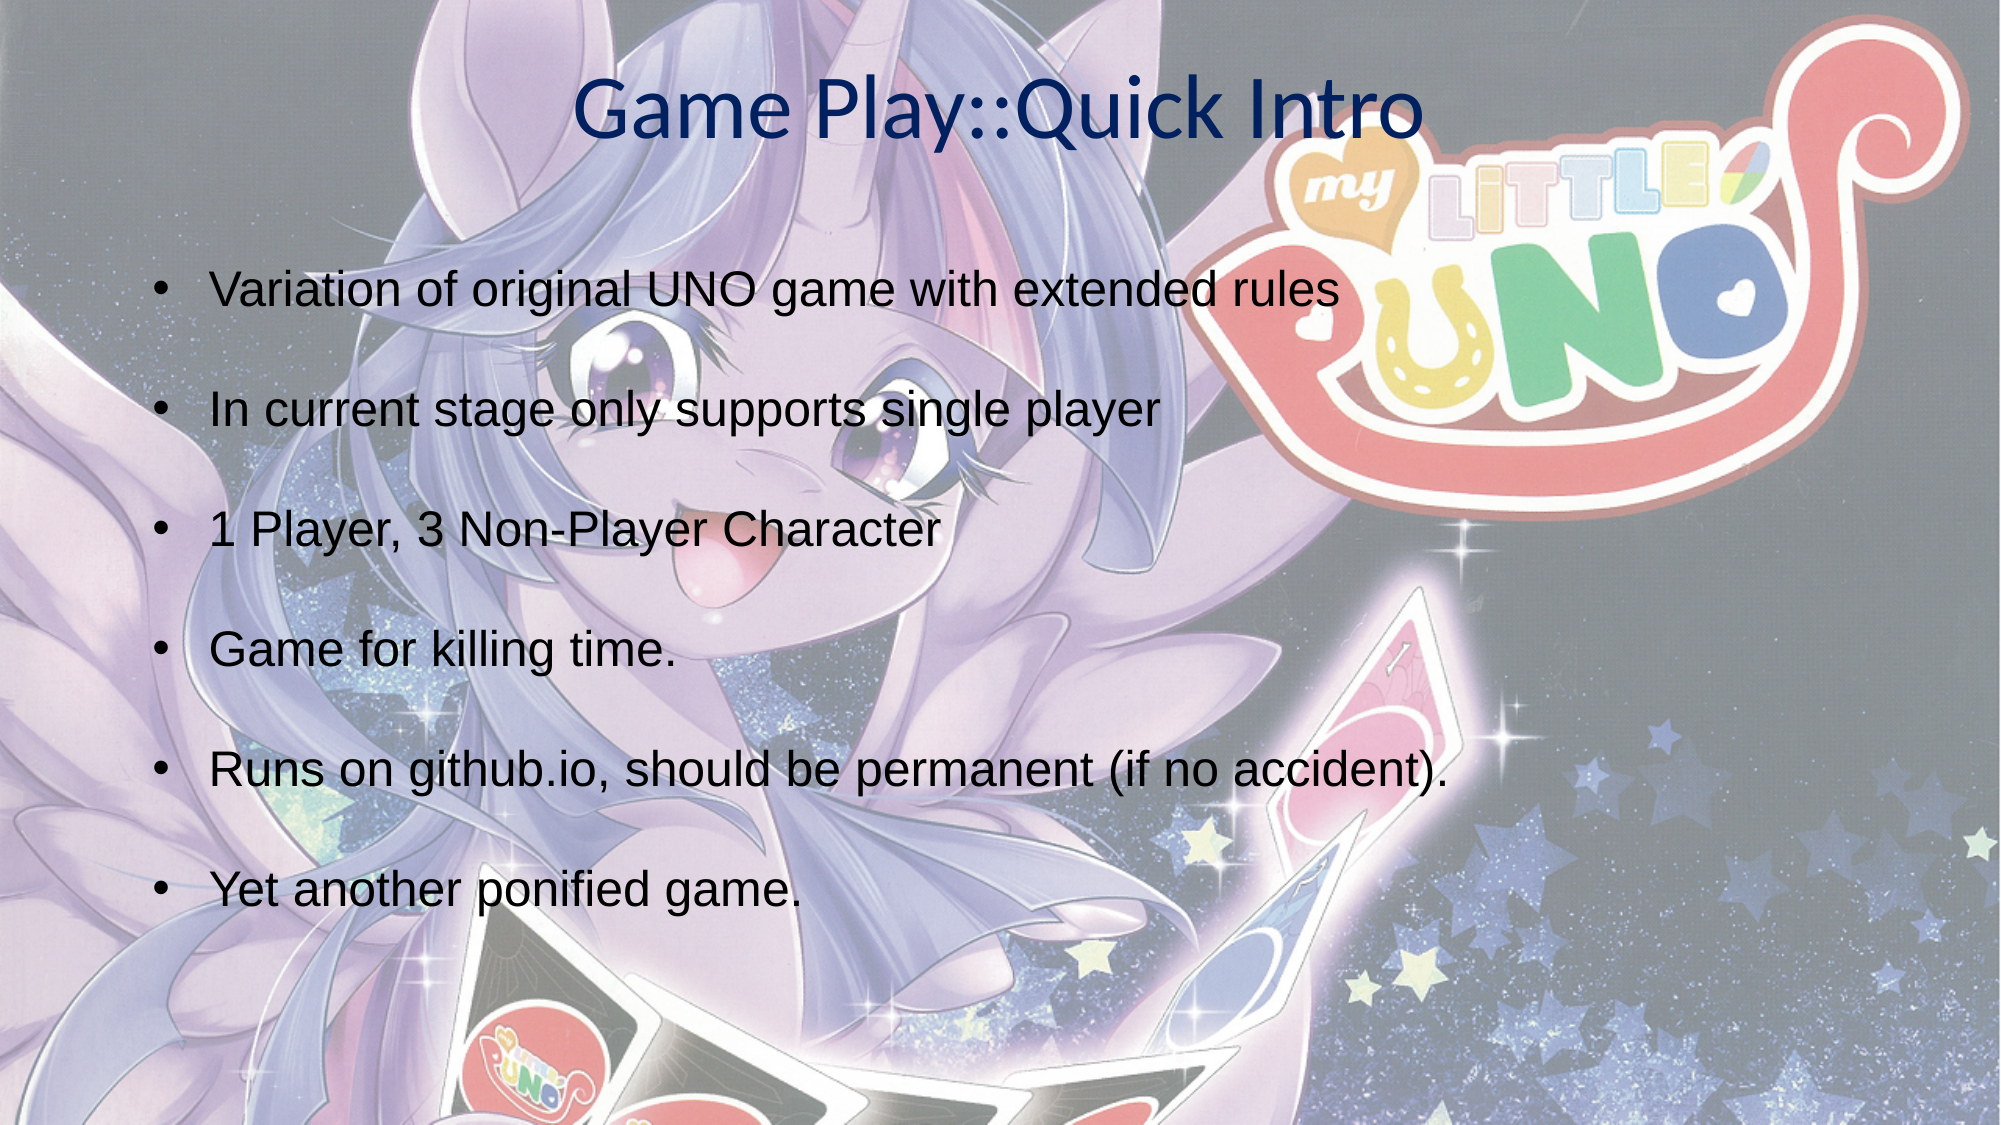

# Game Play::Quick Intro
Variation of original UNO game with extended rules
In current stage only supports single player
1 Player, 3 Non-Player Character
Game for killing time.
Runs on github.io, should be permanent (if no accident).

Yet another ponified game.